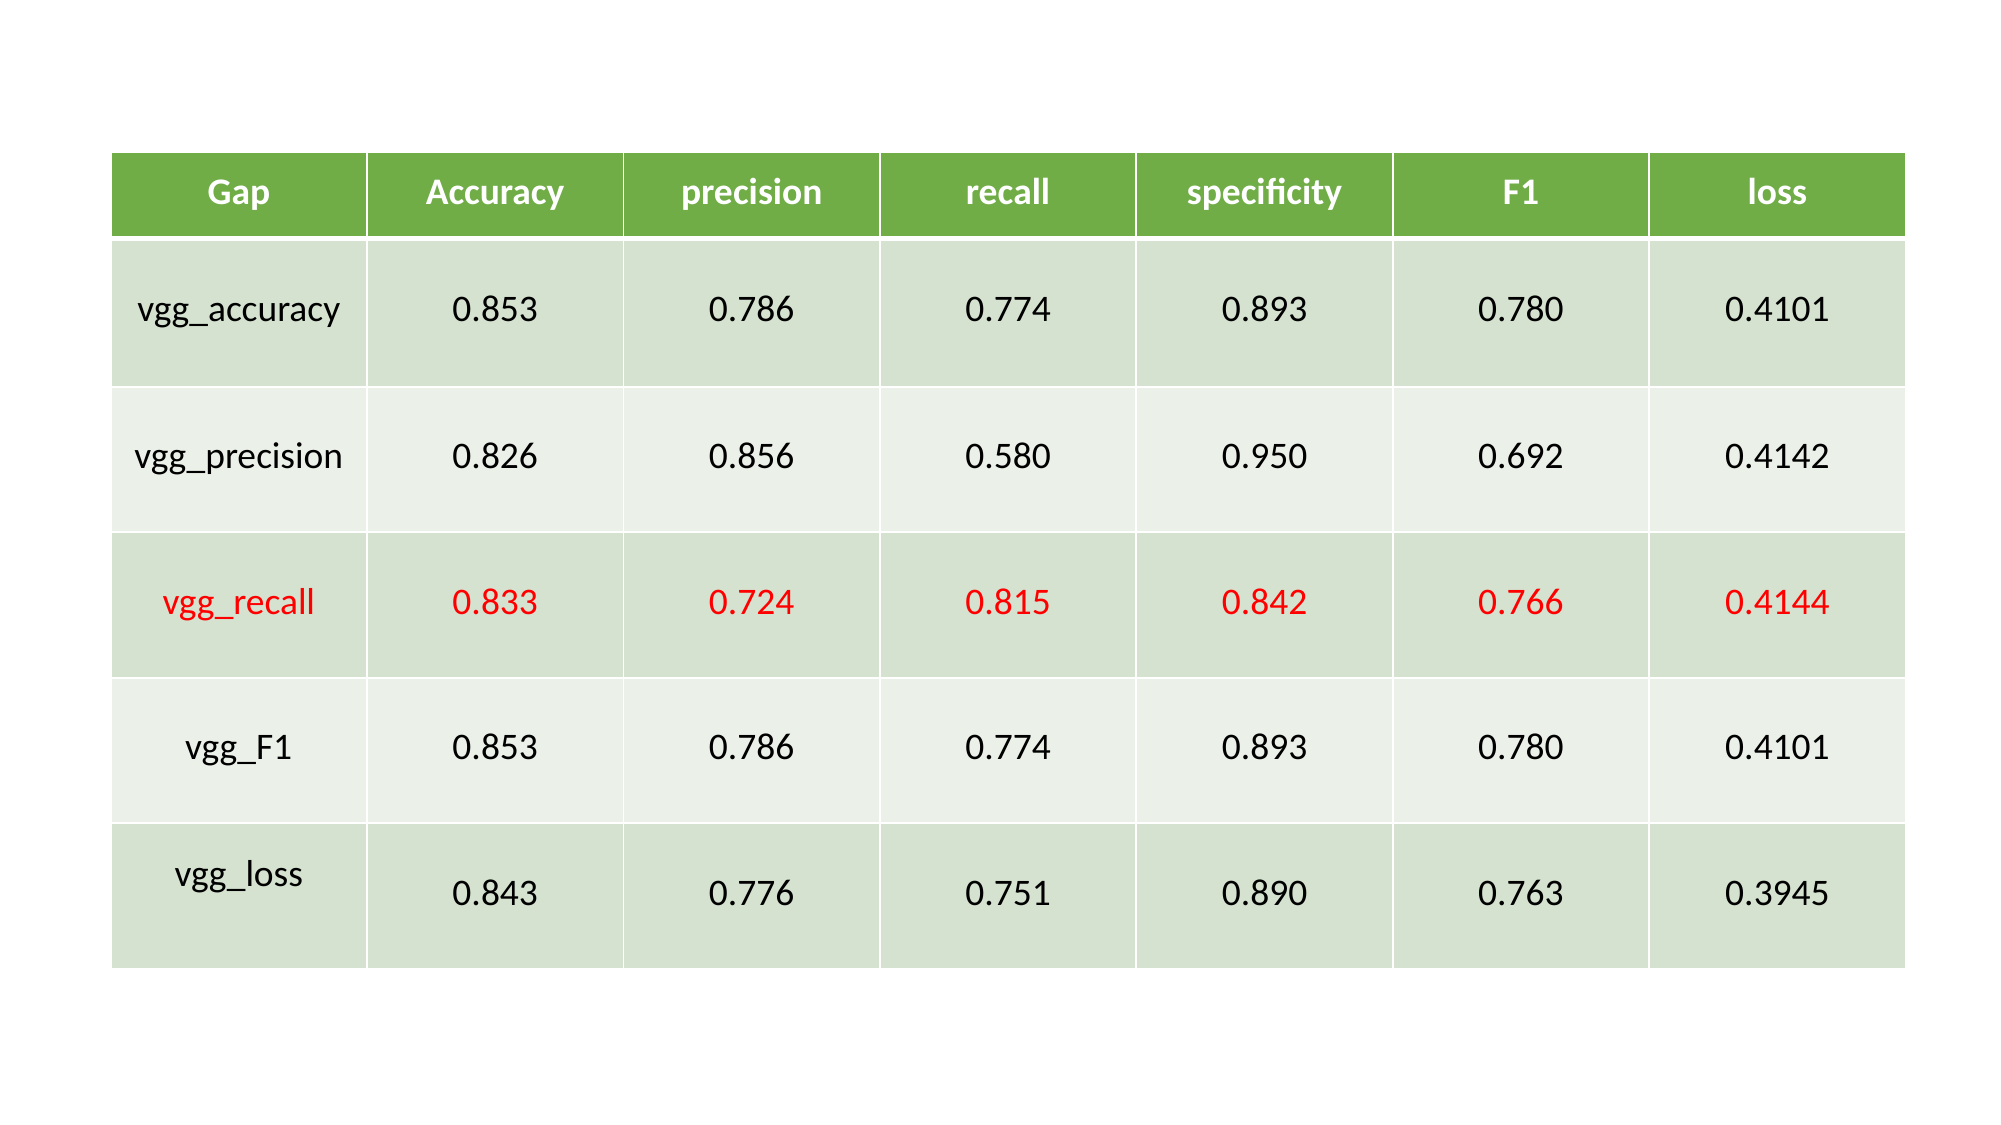

| Gap | Accuracy | precision | recall | specificity | F1 | loss |
| --- | --- | --- | --- | --- | --- | --- |
| vgg\_accuracy | 0.853 | 0.786 | 0.774 | 0.893 | 0.780 | 0.4101 |
| vgg\_precision | 0.826 | 0.856 | 0.580 | 0.950 | 0.692 | 0.4142 |
| vgg\_recall | 0.833 | 0.724 | 0.815 | 0.842 | 0.766 | 0.4144 |
| vgg\_F1 | 0.853 | 0.786 | 0.774 | 0.893 | 0.780 | 0.4101 |
| vgg\_loss | 0.843 | 0.776 | 0.751 | 0.890 | 0.763 | 0.3945 |